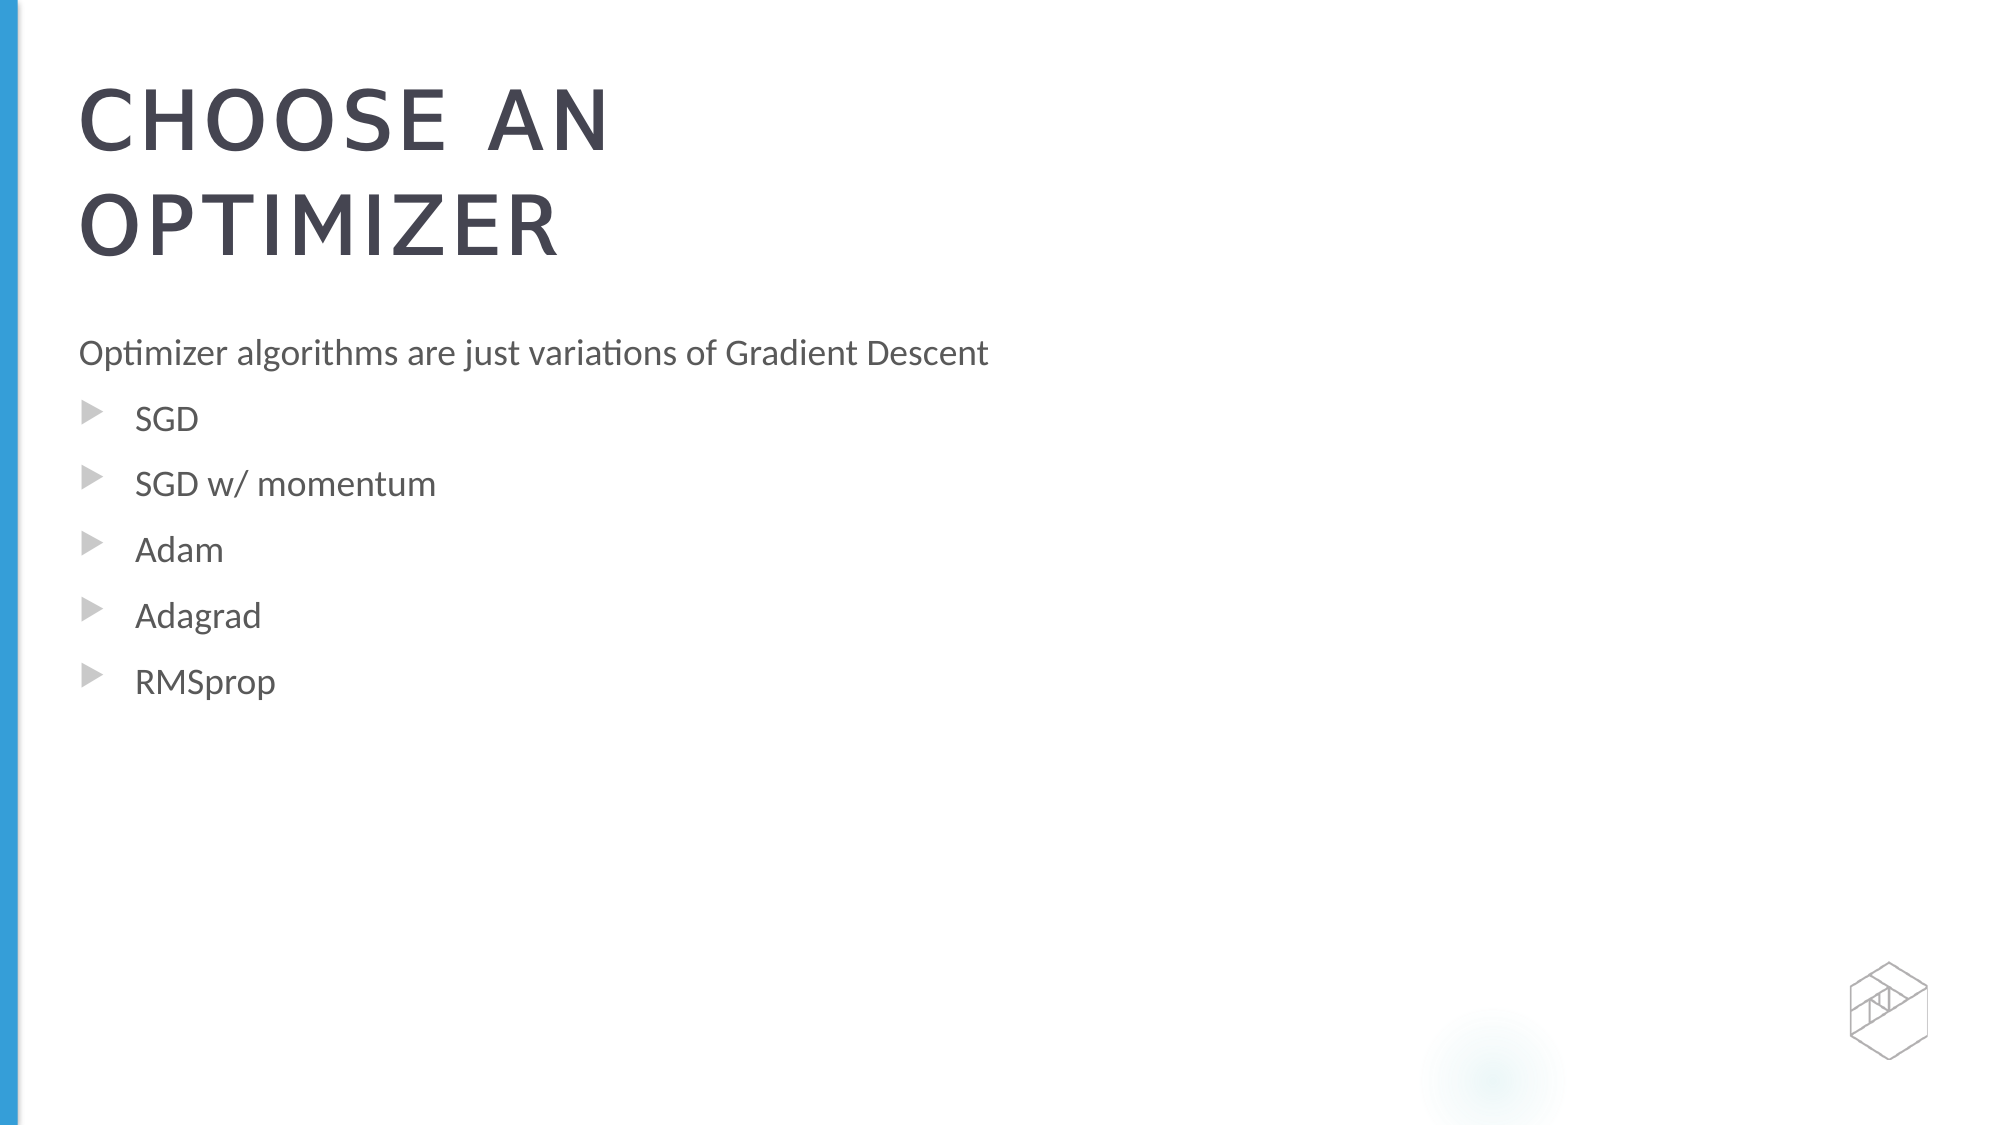

# CHOOSE AN OPTIMIZER
Optimizer algorithms are just variations of Gradient Descent
SGD
SGD w/ momentum
Adam
Adagrad
RMSprop